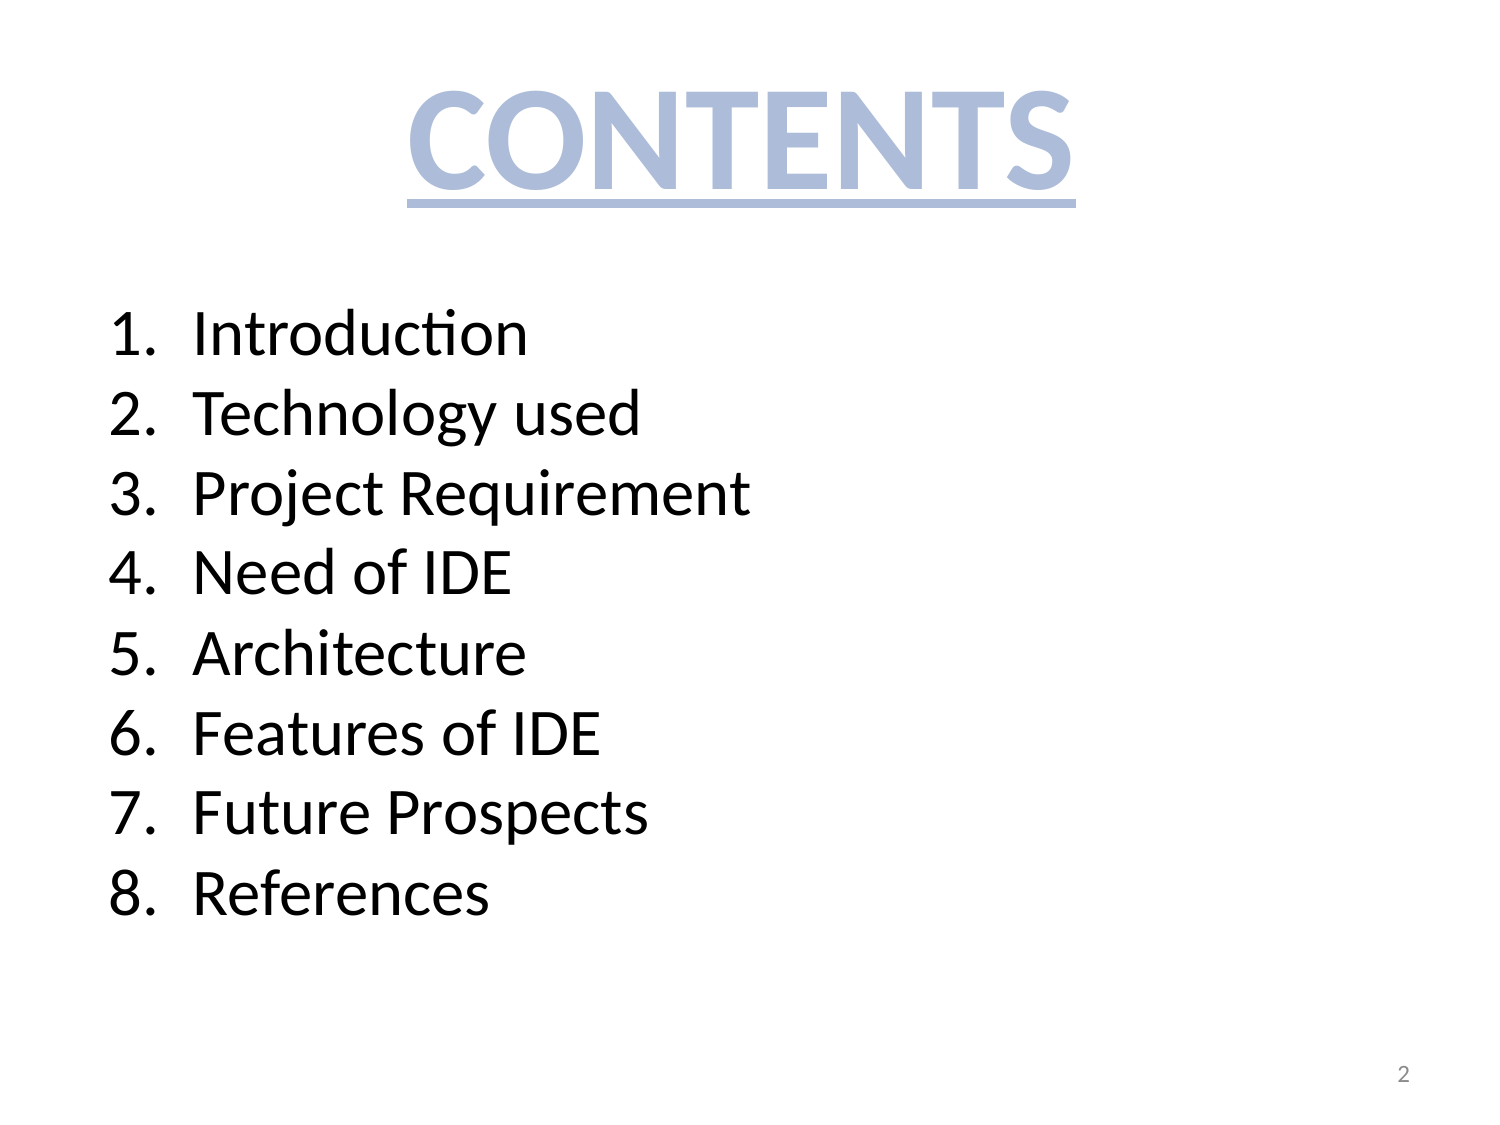

CONTENTS
Introduction
Technology used
Project Requirement
Need of IDE
Architecture
Features of IDE
Future Prospects
References

2